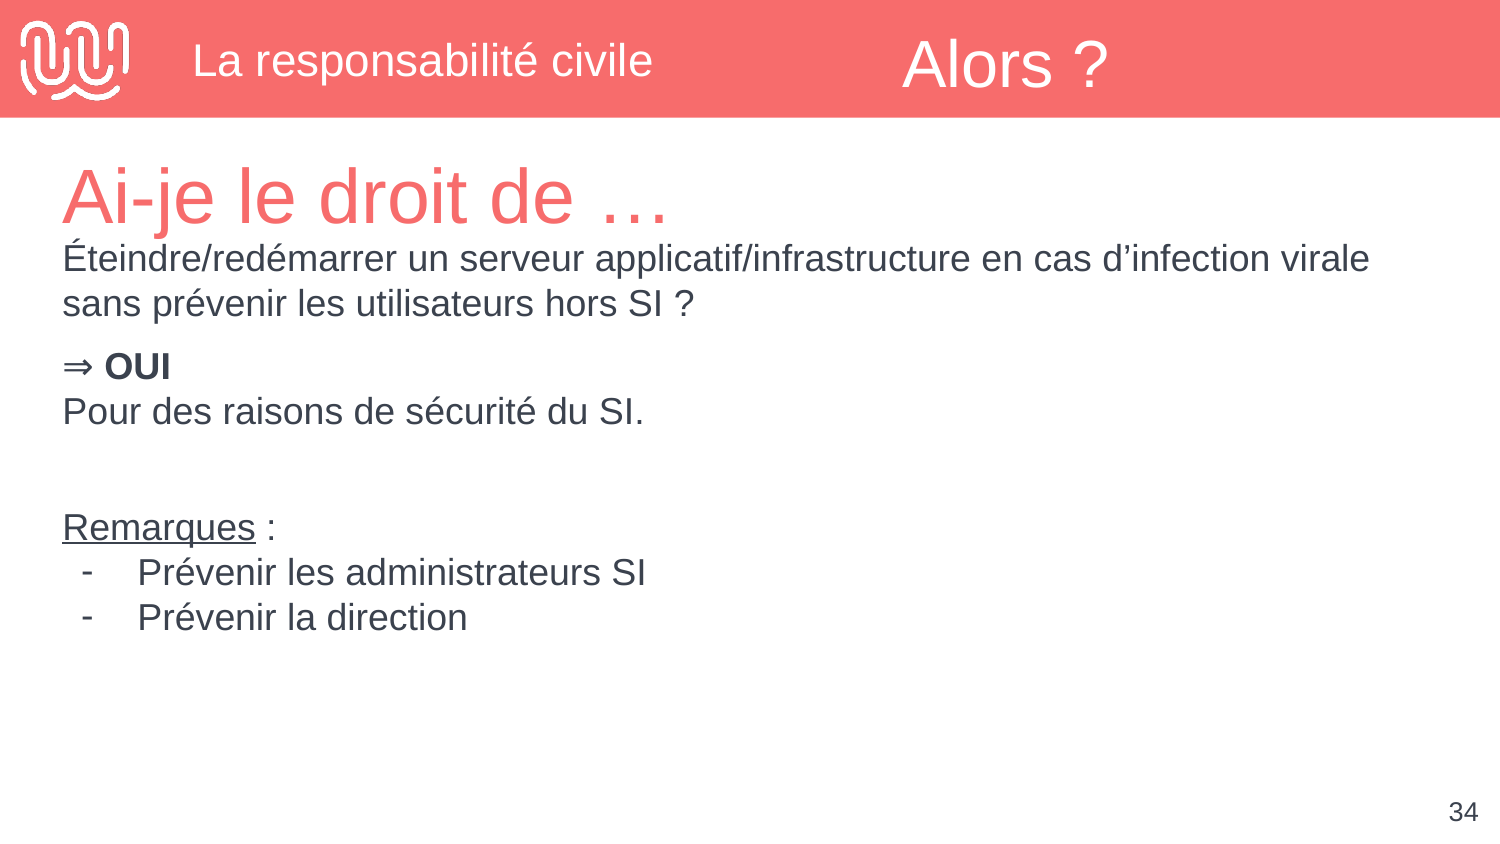

# La responsabilité civile
Alors ?
Ai-je le droit de …
Éteindre/redémarrer un serveur applicatif/infrastructure en cas d’infection virale sans prévenir les utilisateurs hors SI ?
⇒ OUI
Pour des raisons de sécurité du SI.
Remarques :
Prévenir les administrateurs SI
Prévenir la direction
34